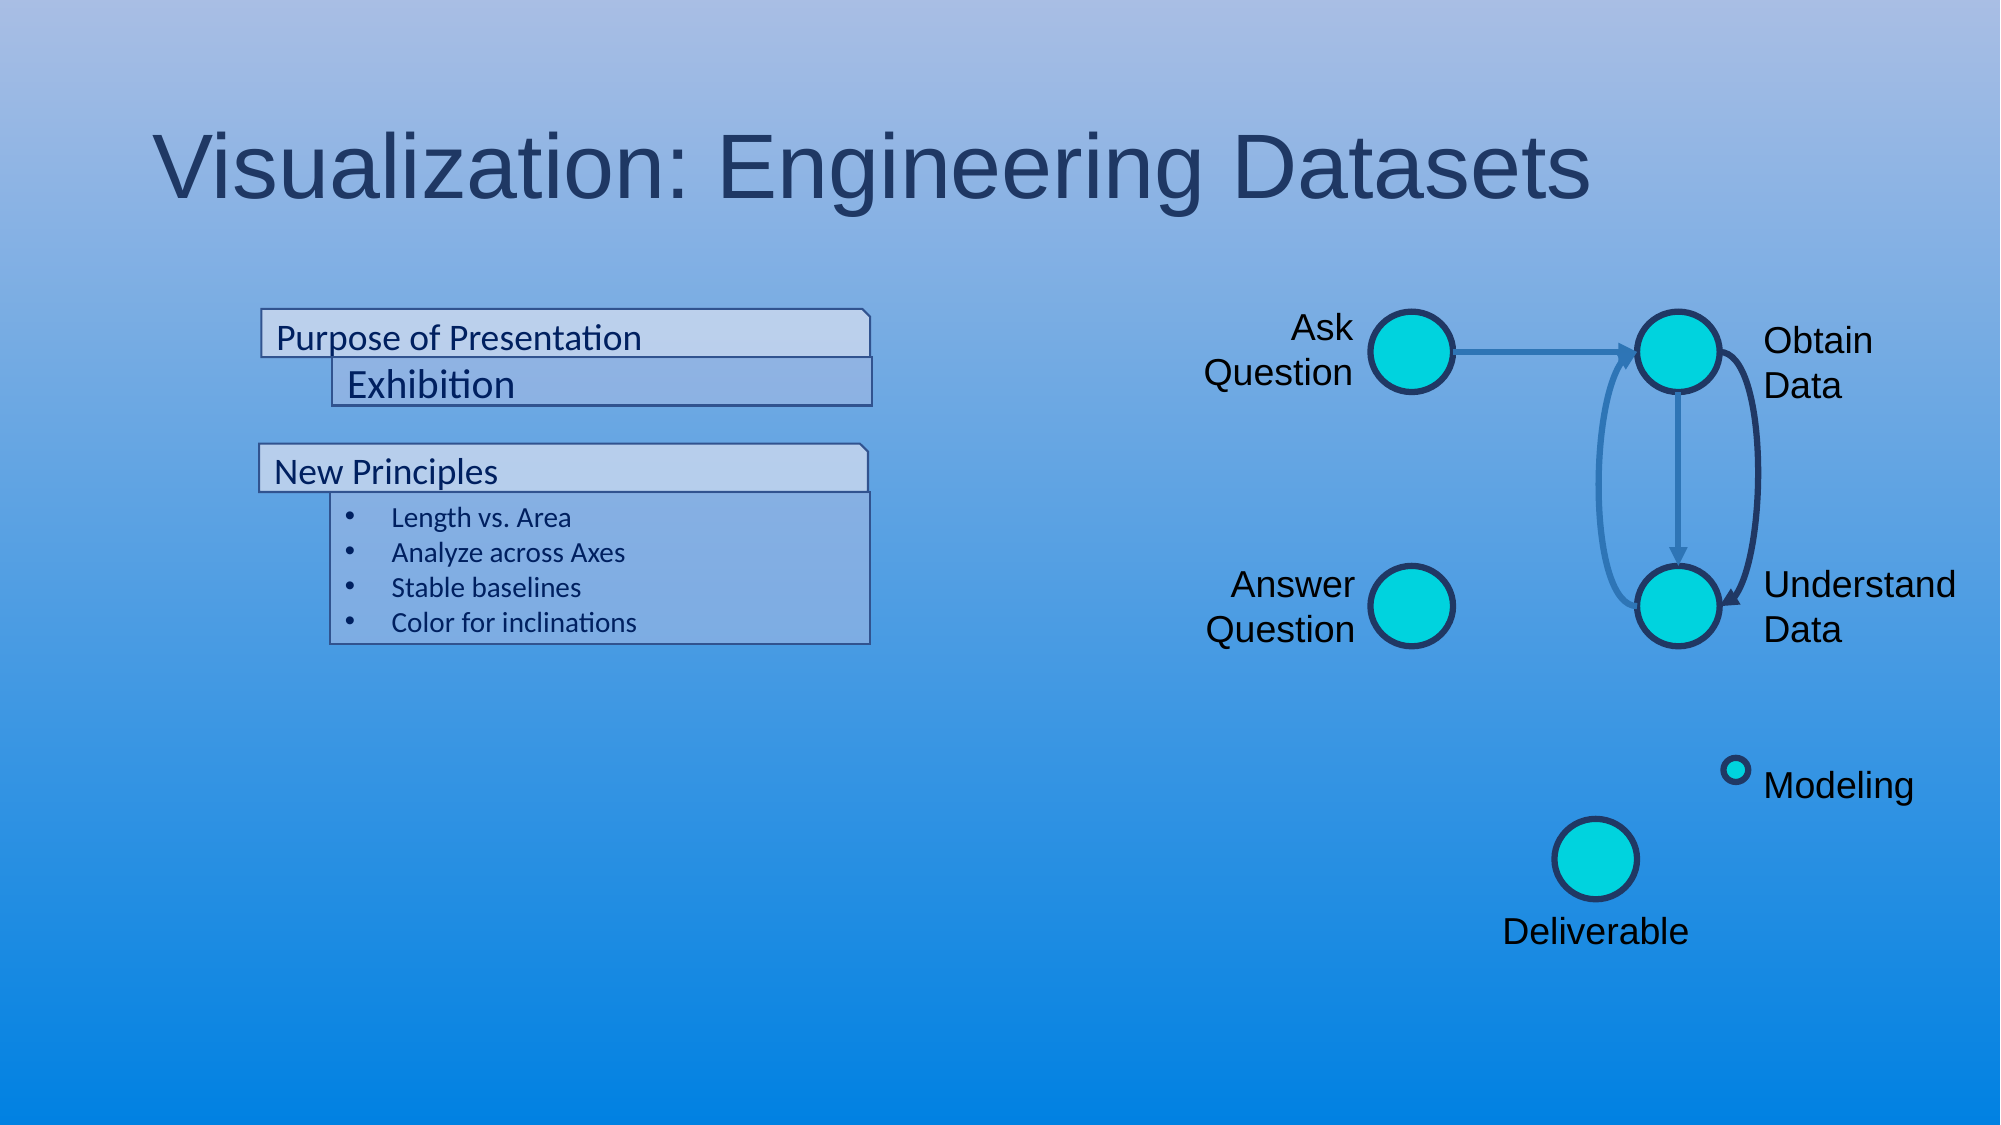

# Visualization: Engineering Datasets
Ask Question
Obtain Data

Deliverable
Answer Question
Understand Data
Modeling
Purpose of Presentation
Exhibition
New Principles
Length vs. Area
Analyze across Axes
Stable baselines
Color for inclinations